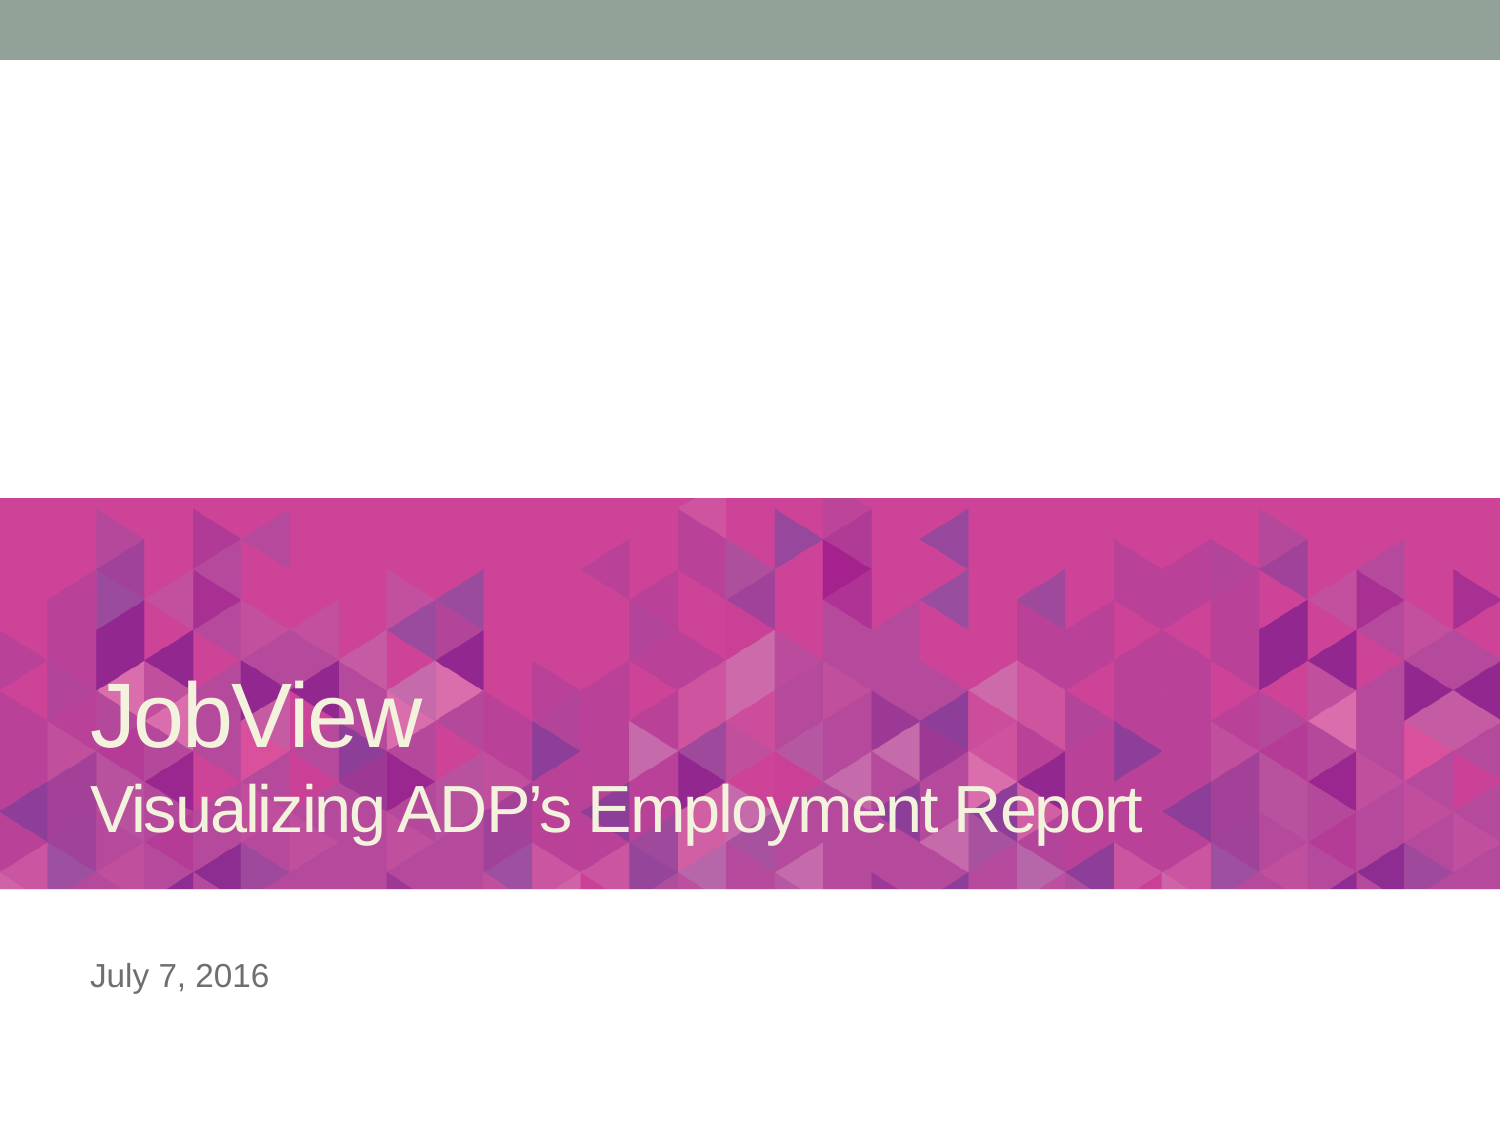

# JobView Visualizing ADP’s Employment Report
July 7, 2016